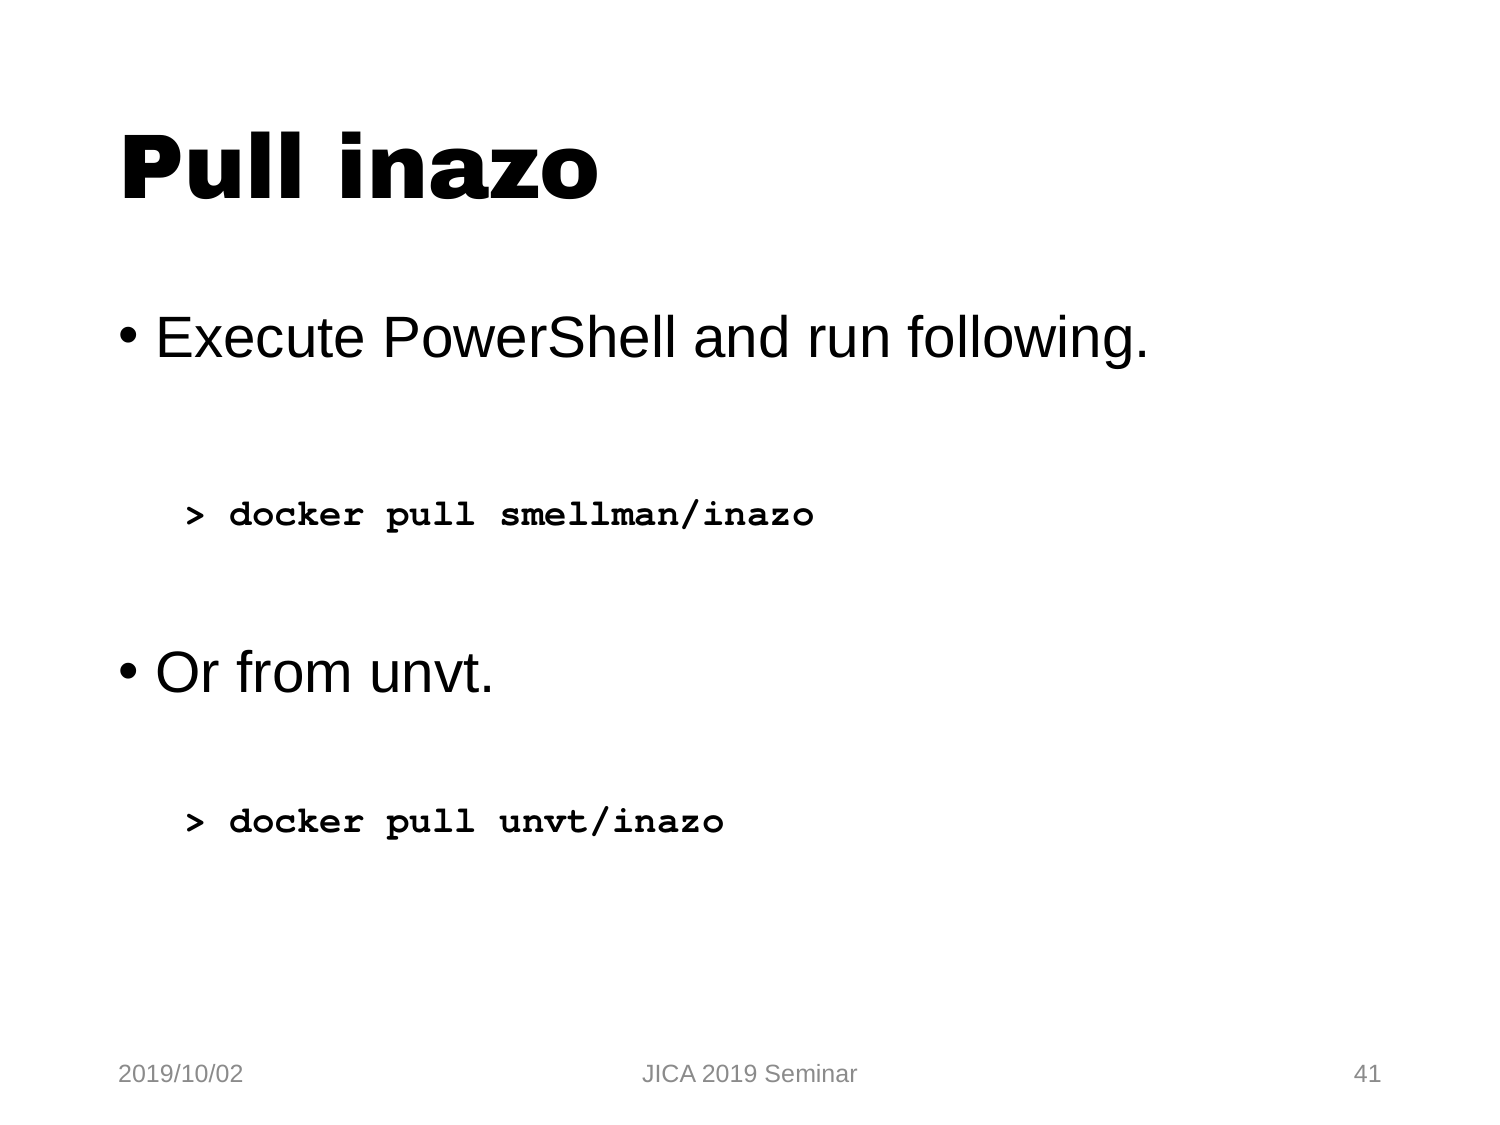

# Pull inazo
Execute PowerShell and run following.

Or from unvt.
> docker pull smellman/inazo
> docker pull unvt/inazo
2019/10/02
JICA 2019 Seminar
41